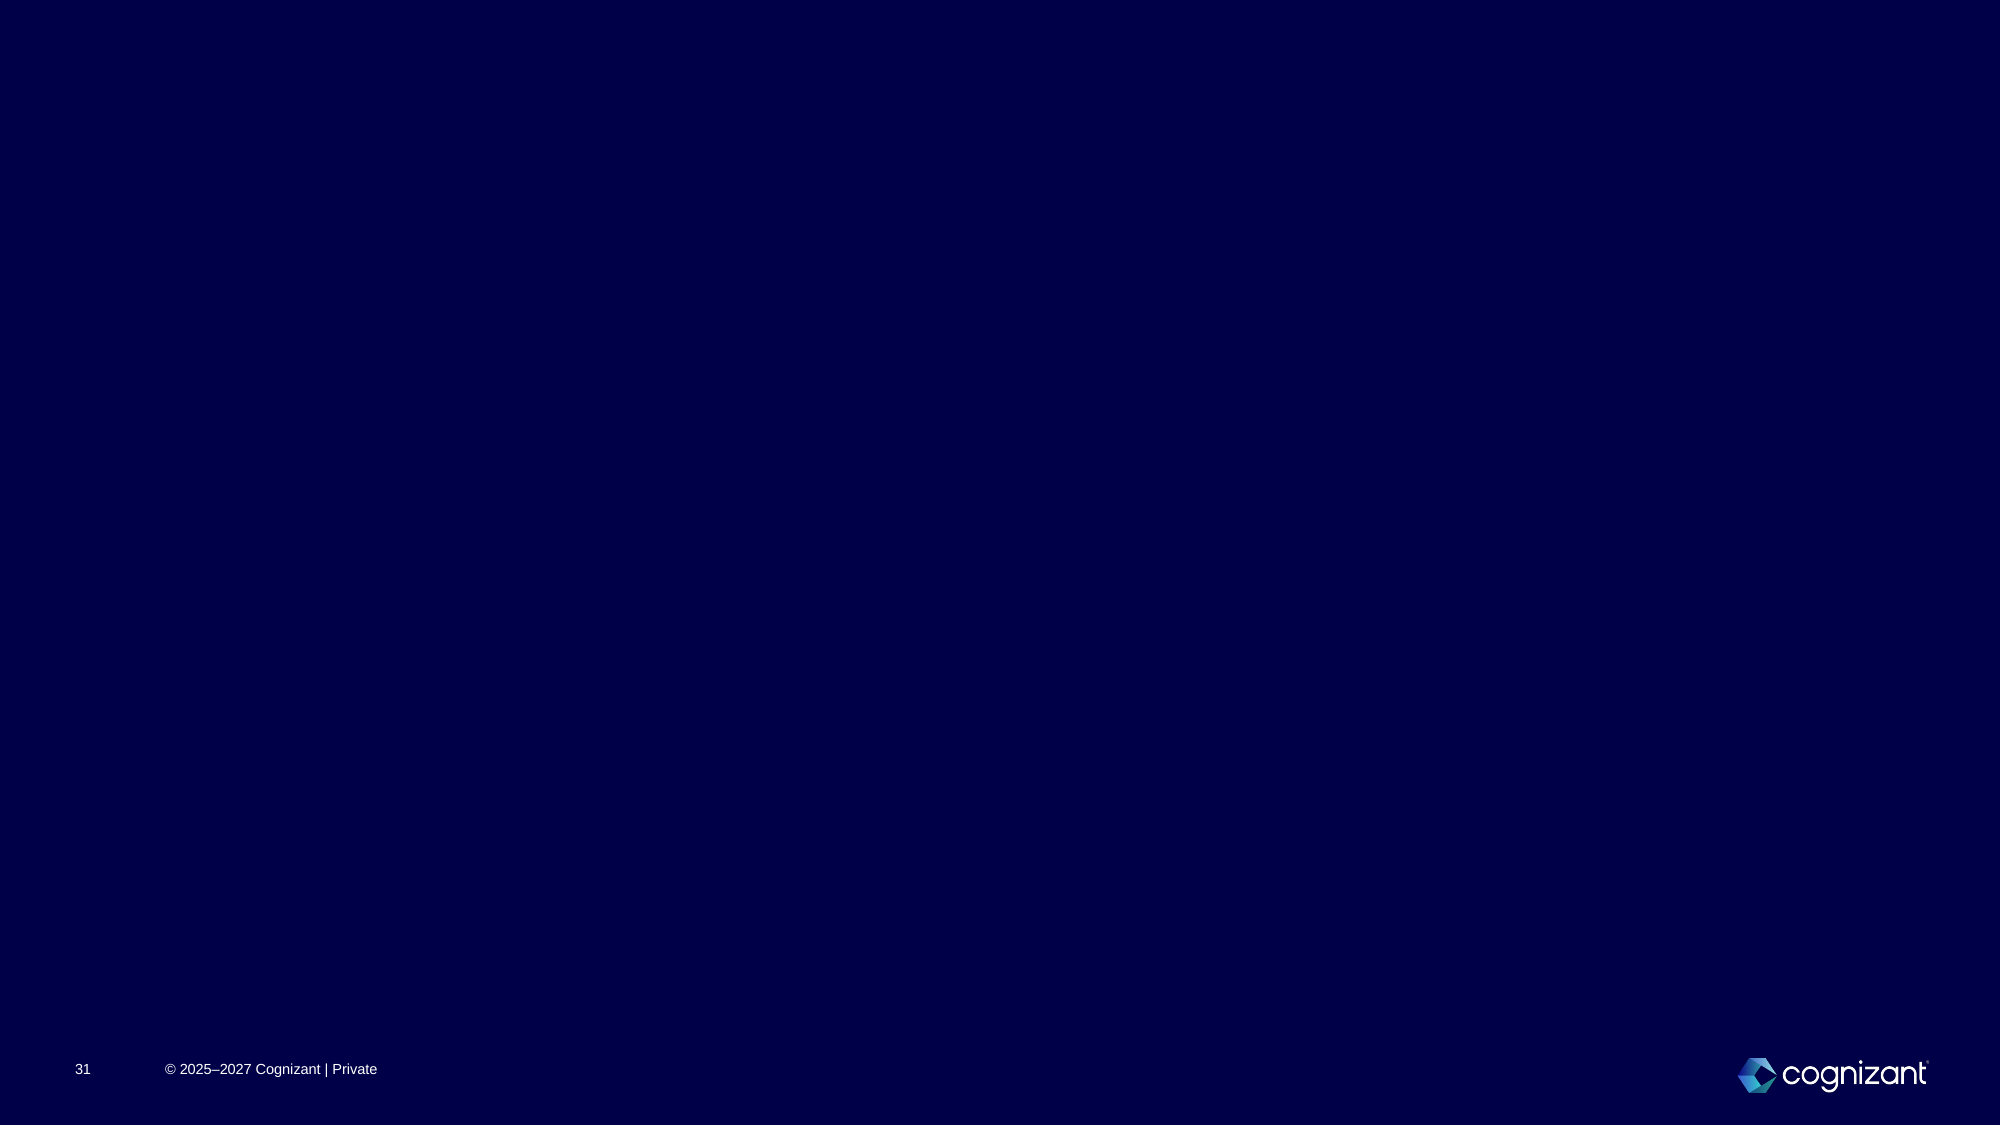

# Blank - dark
31
© 2025–2027 Cognizant | Private